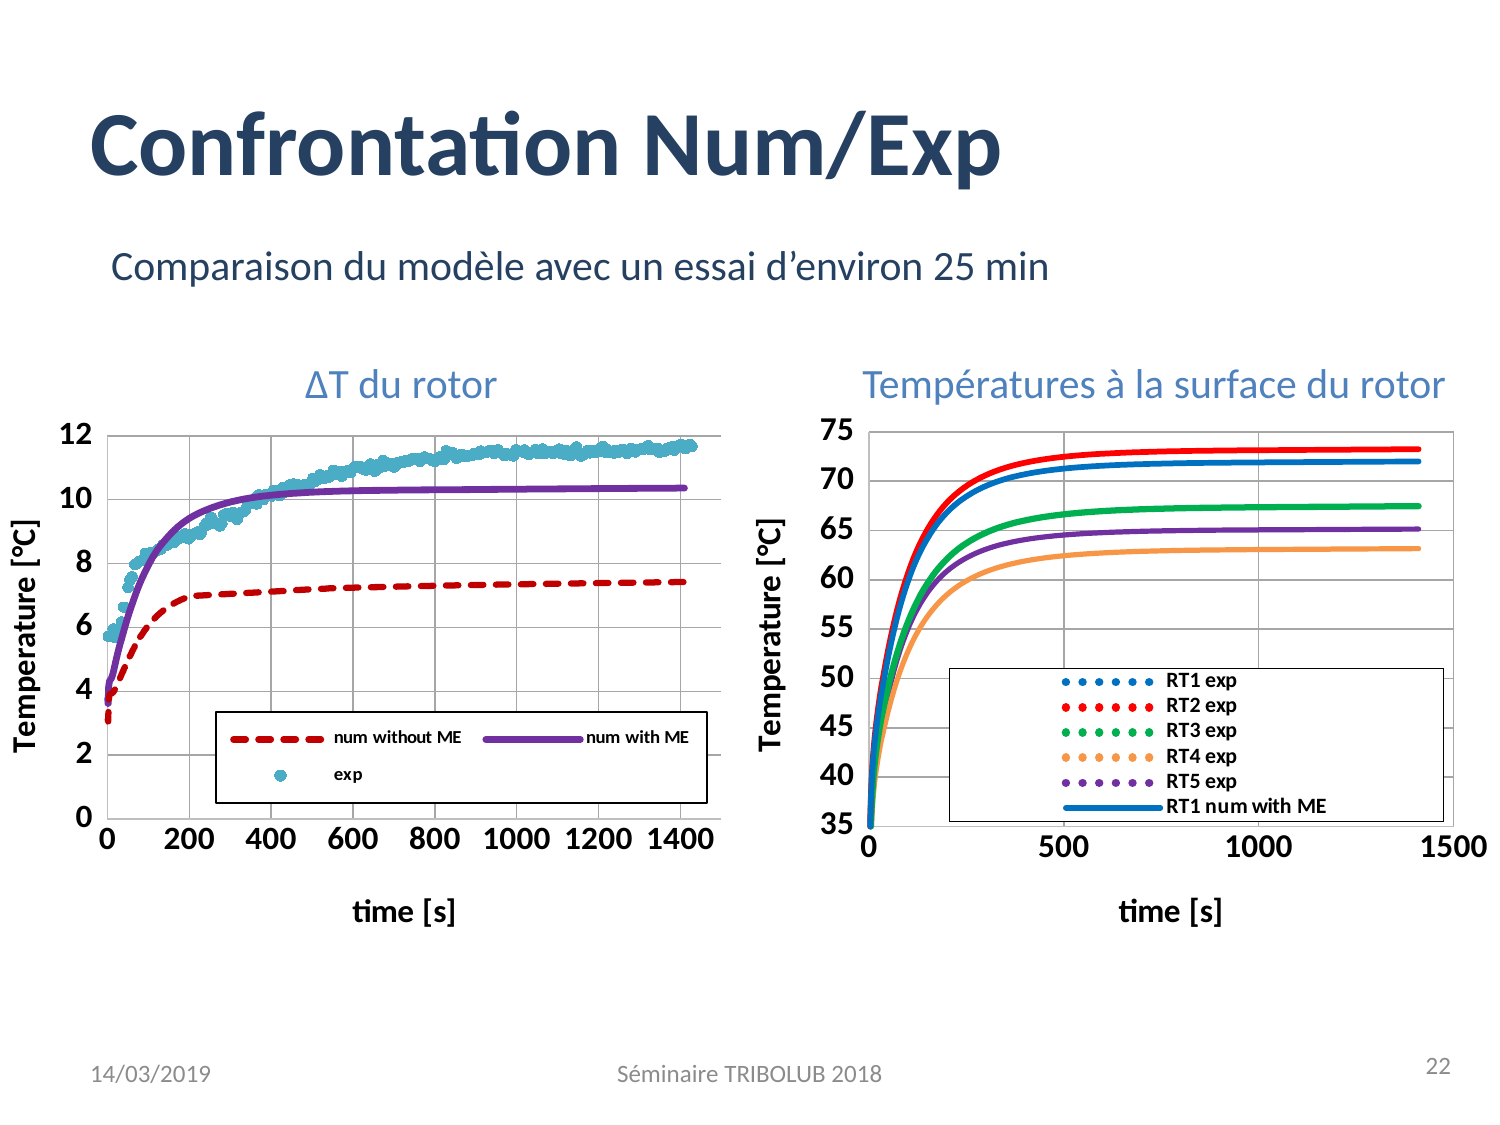

# Confrontation Num/Exp
Comparaison du modèle avec un essai d’environ 25 min
∆T du rotor
Températures à la surface du rotor

### Chart

| Category |  |  |  |
|---|---|---|---|

### Chart

| Category |  |  |  |  |  |  |  |  |  |  |
|---|---|---|---|---|---|---|---|---|---|---|
22
14/03/2019
Séminaire TRIBOLUB 2018